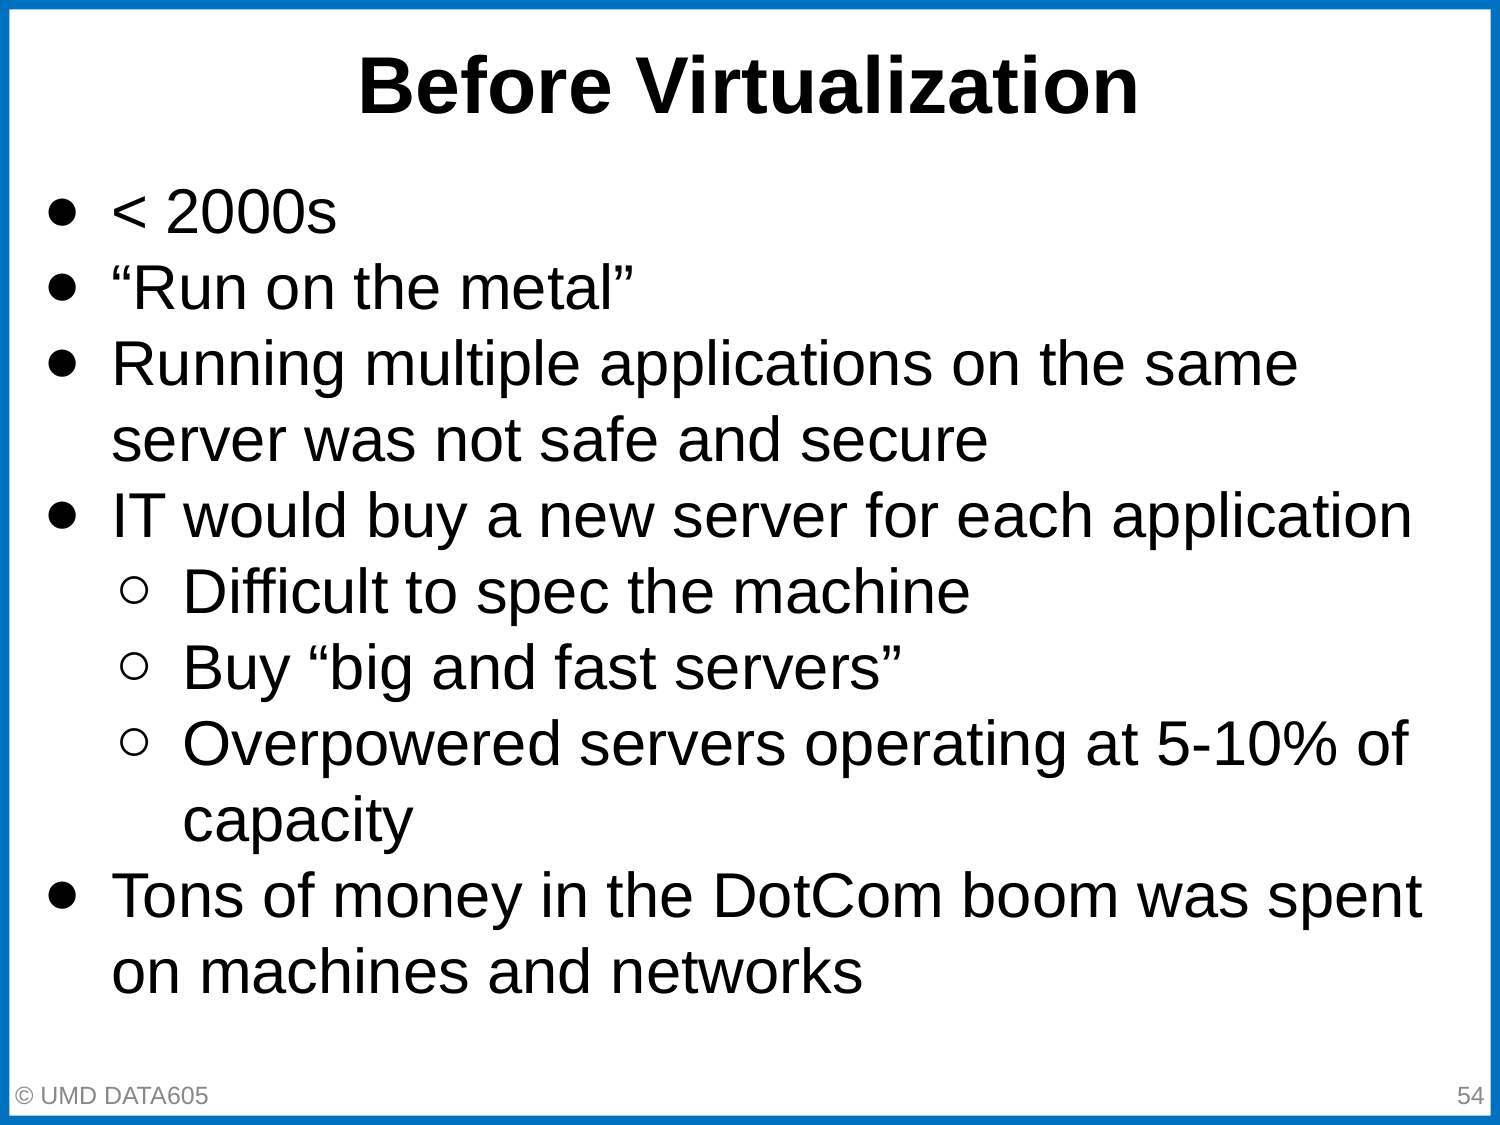

# Before Virtualization
< 2000s
“Run on the metal”
Running multiple applications on the same server was not safe and secure
IT would buy a new server for each application
Difficult to spec the machine
Buy “big and fast servers”
Overpowered servers operating at 5-10% of capacity
Tons of money in the DotCom boom was spent on machines and networks
© UMD DATA605
54